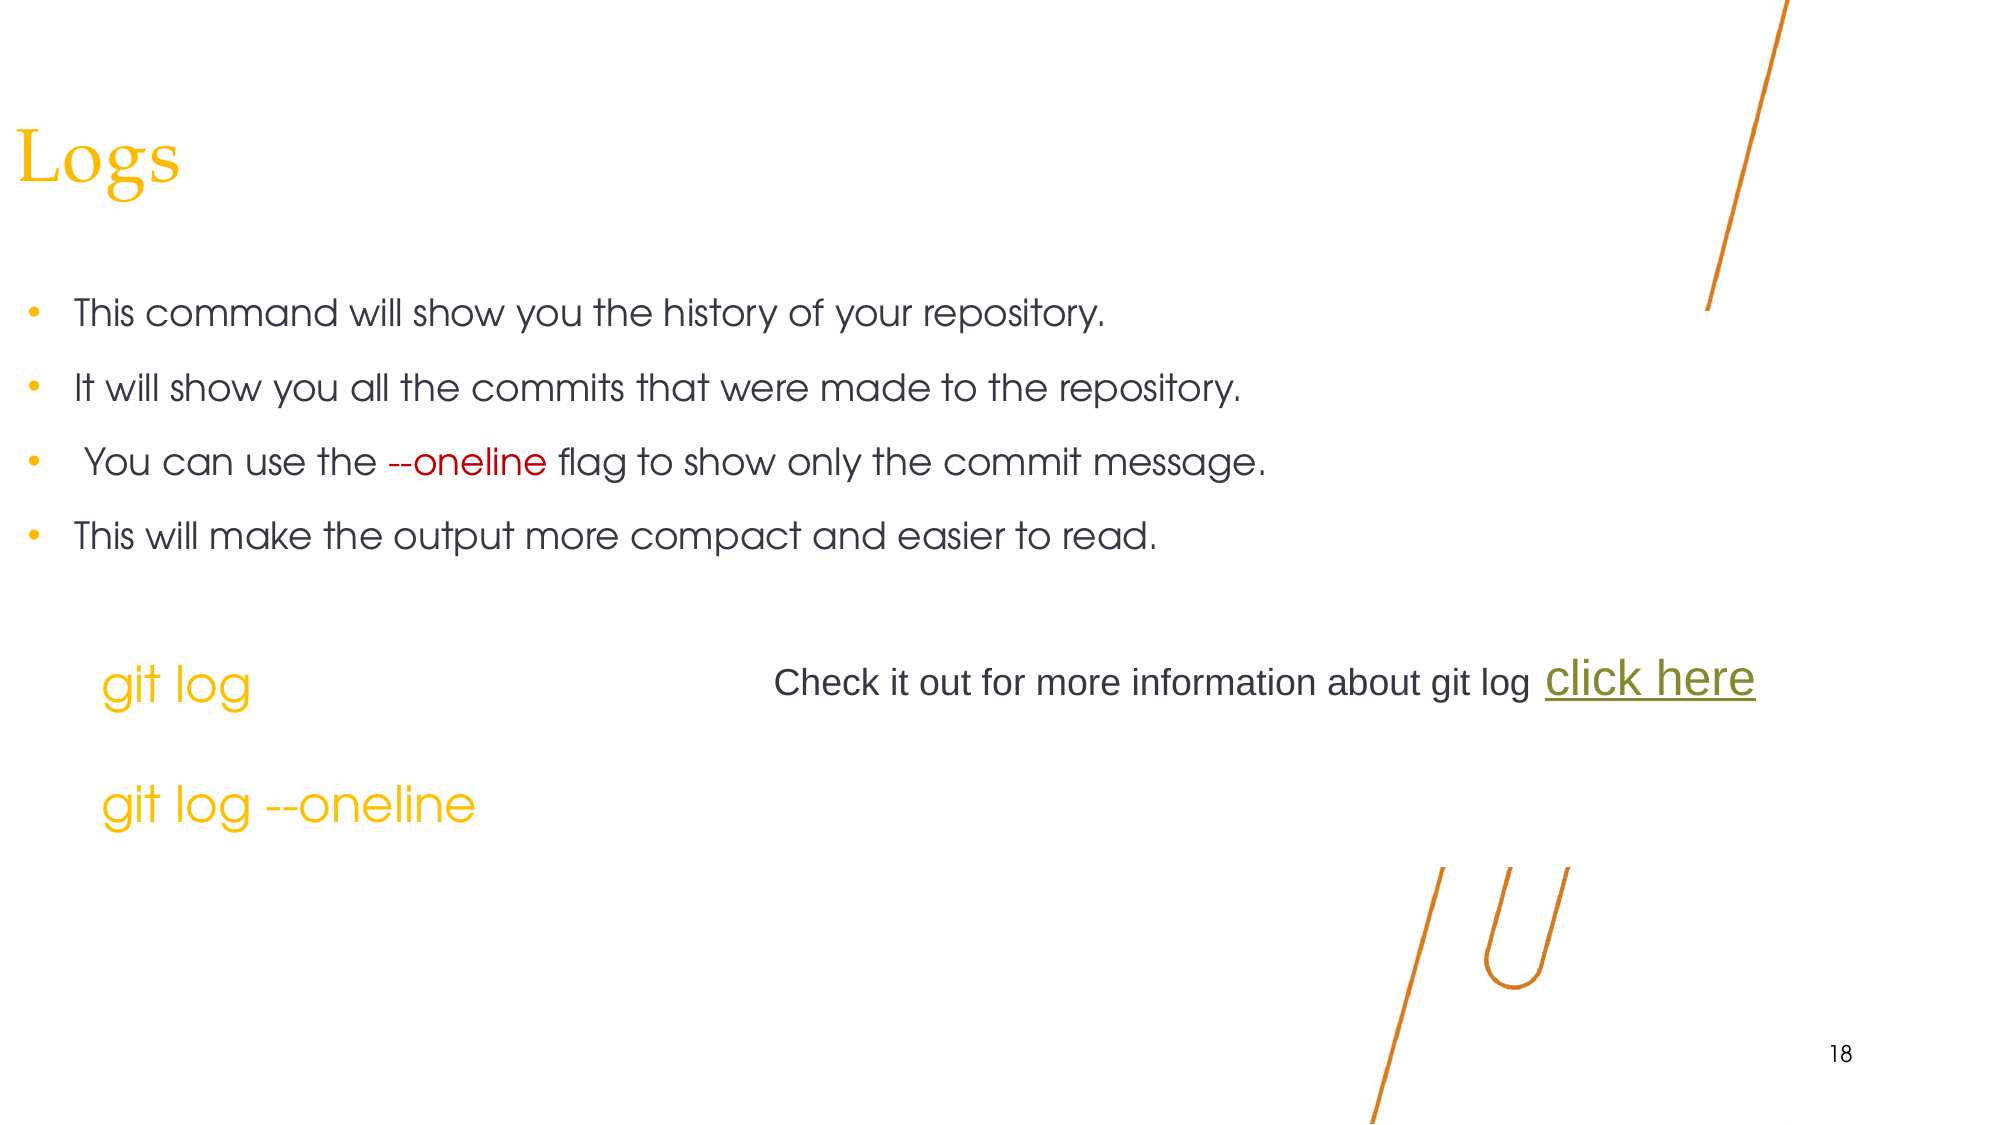

# Logs
This command will show you the history of your repository.
It will show you all the commits that were made to the repository.
 You can use the --oneline flag to show only the commit message.
This will make the output more compact and easier to read.

git log

git log --oneline

Check it out for more information about git log click here

18